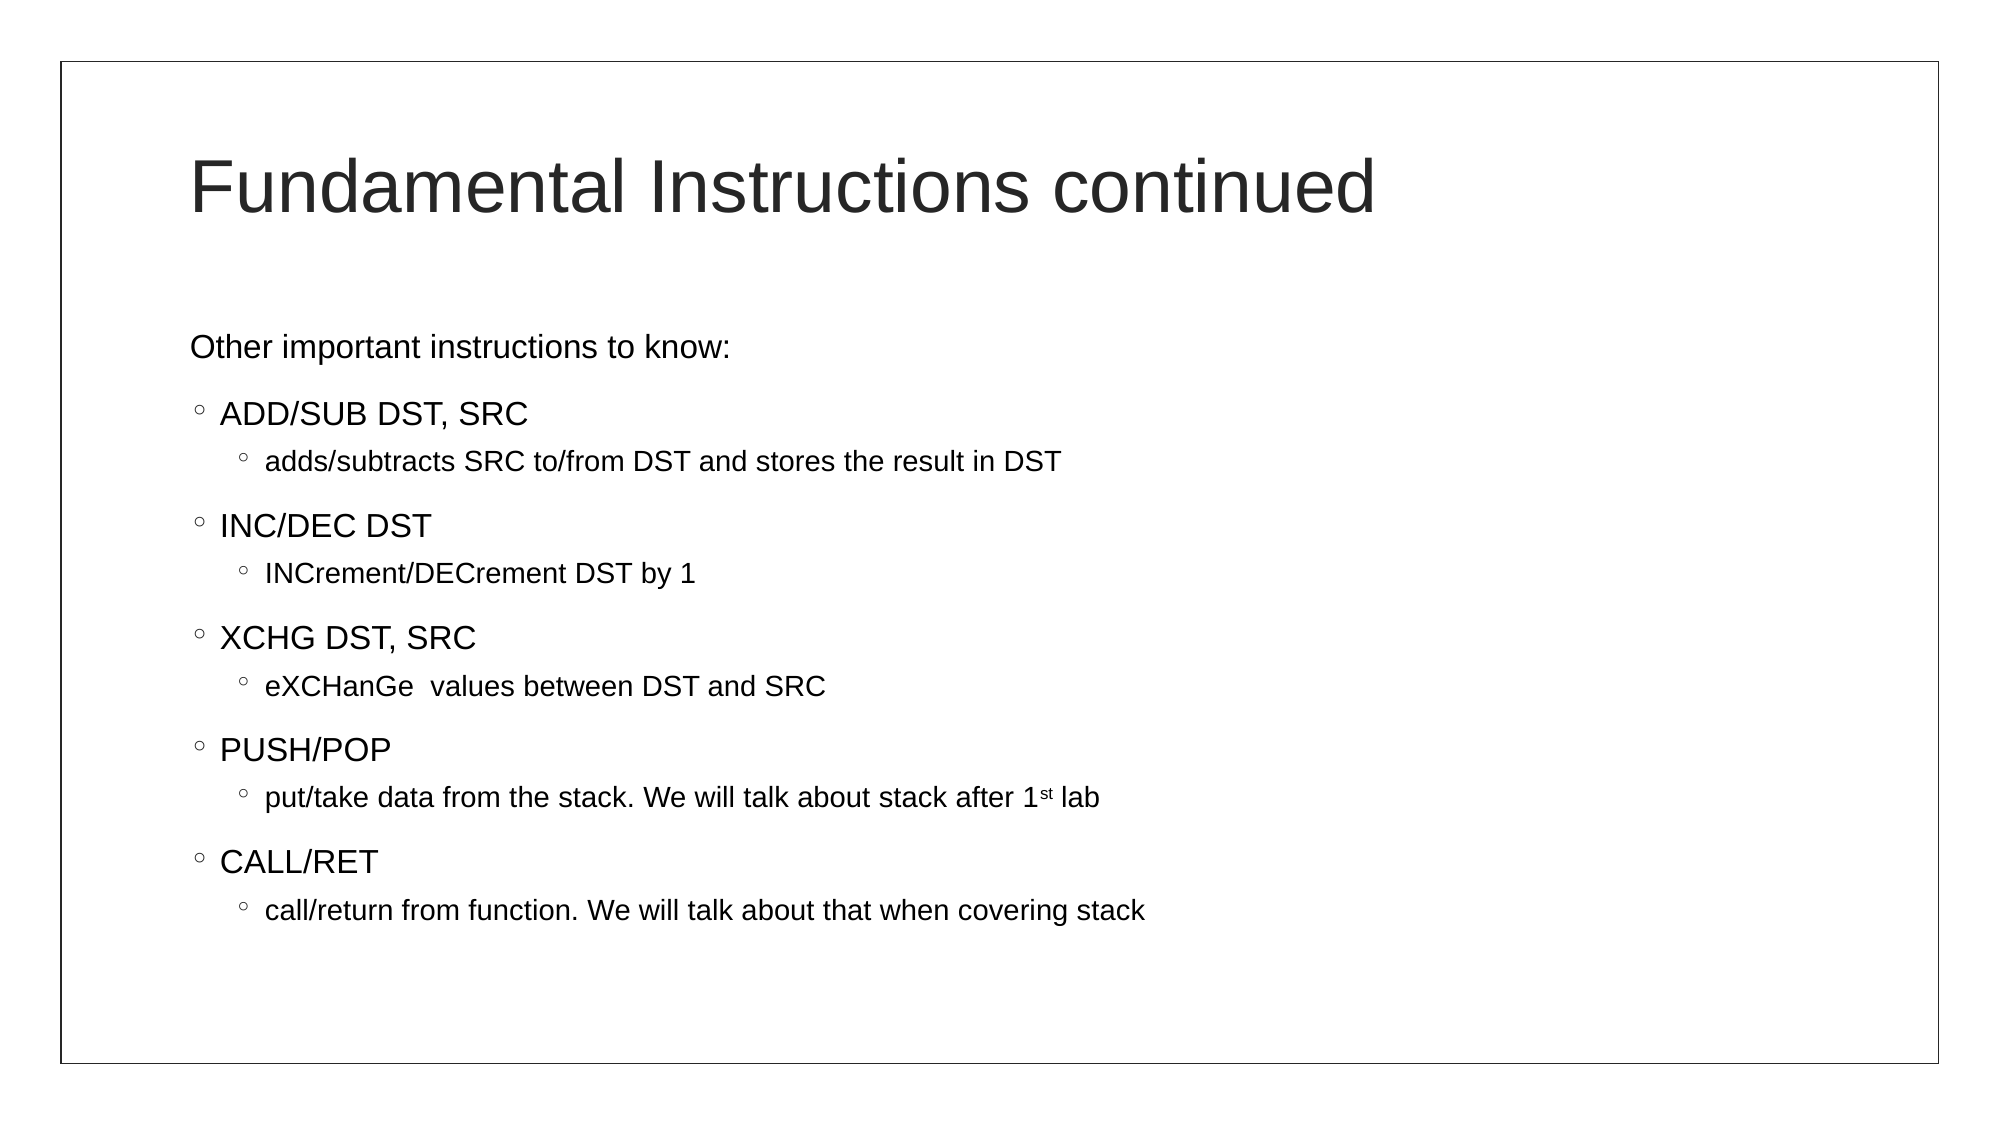

# Fundamental Instructions continued
Other important instructions to know:
ADD/SUB DST, SRC
adds/subtracts SRC to/from DST and stores the result in DST
INC/DEC DST
INCrement/DECrement DST by 1
XCHG DST, SRC
eXCHanGe  values between DST and SRC
PUSH/POP
put/take data from the stack. We will talk about stack after 1st lab
CALL/RET
call/return from function. We will talk about that when covering stack